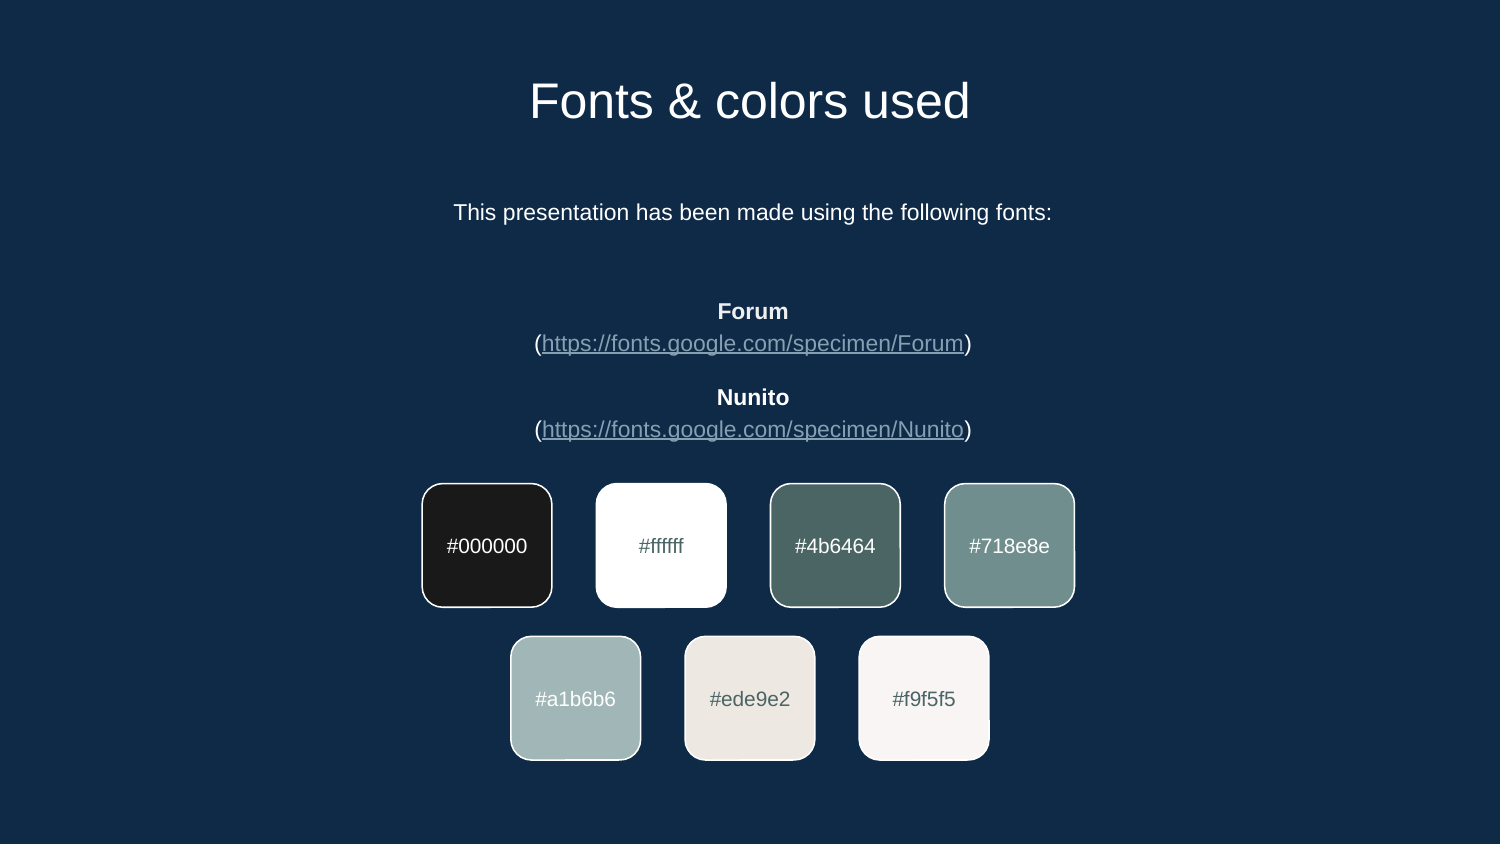

# Fonts & colors used
This presentation has been made using the following fonts:

Forum
(https://fonts.google.com/specimen/Forum)

Nunito
(https://fonts.google.com/specimen/Nunito)

#000000
#ffffff
#4b6464
#718e8e

#a1b6b6
#ede9e2
#f9f5f5